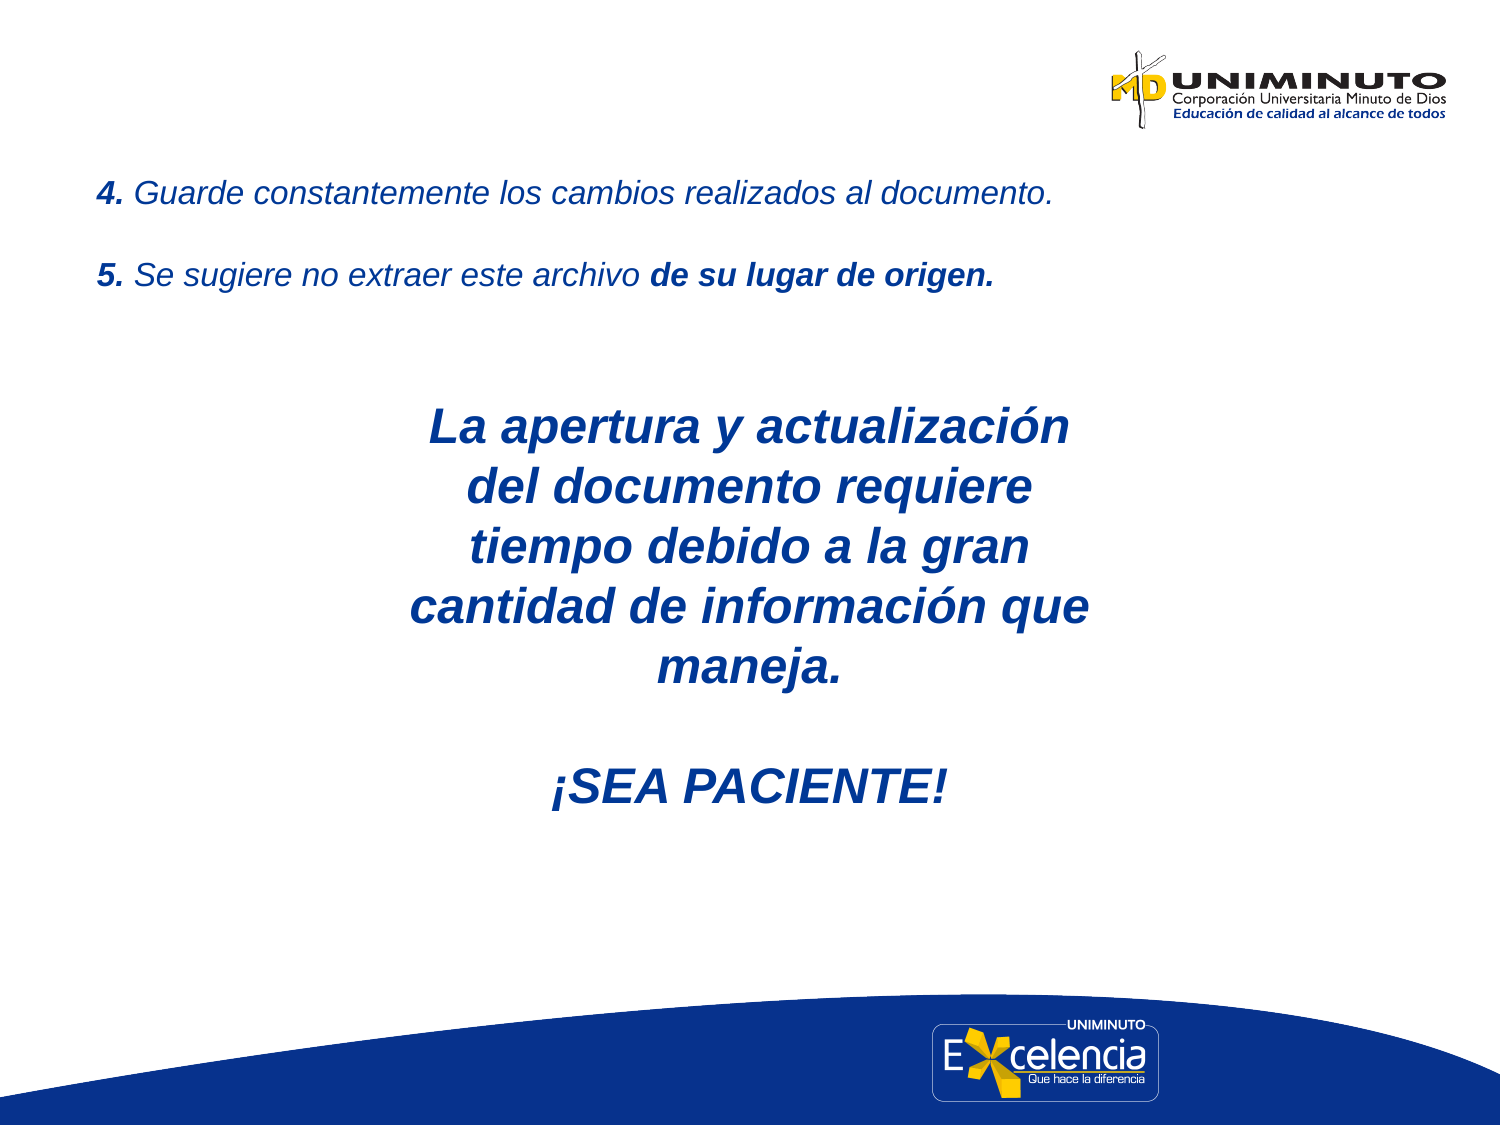

4. Guarde constantemente los cambios realizados al documento.
5. Se sugiere no extraer este archivo de su lugar de origen.

La apertura y actualización del documento requiere tiempo debido a la gran cantidad de información que maneja.

¡SEA PACIENTE!